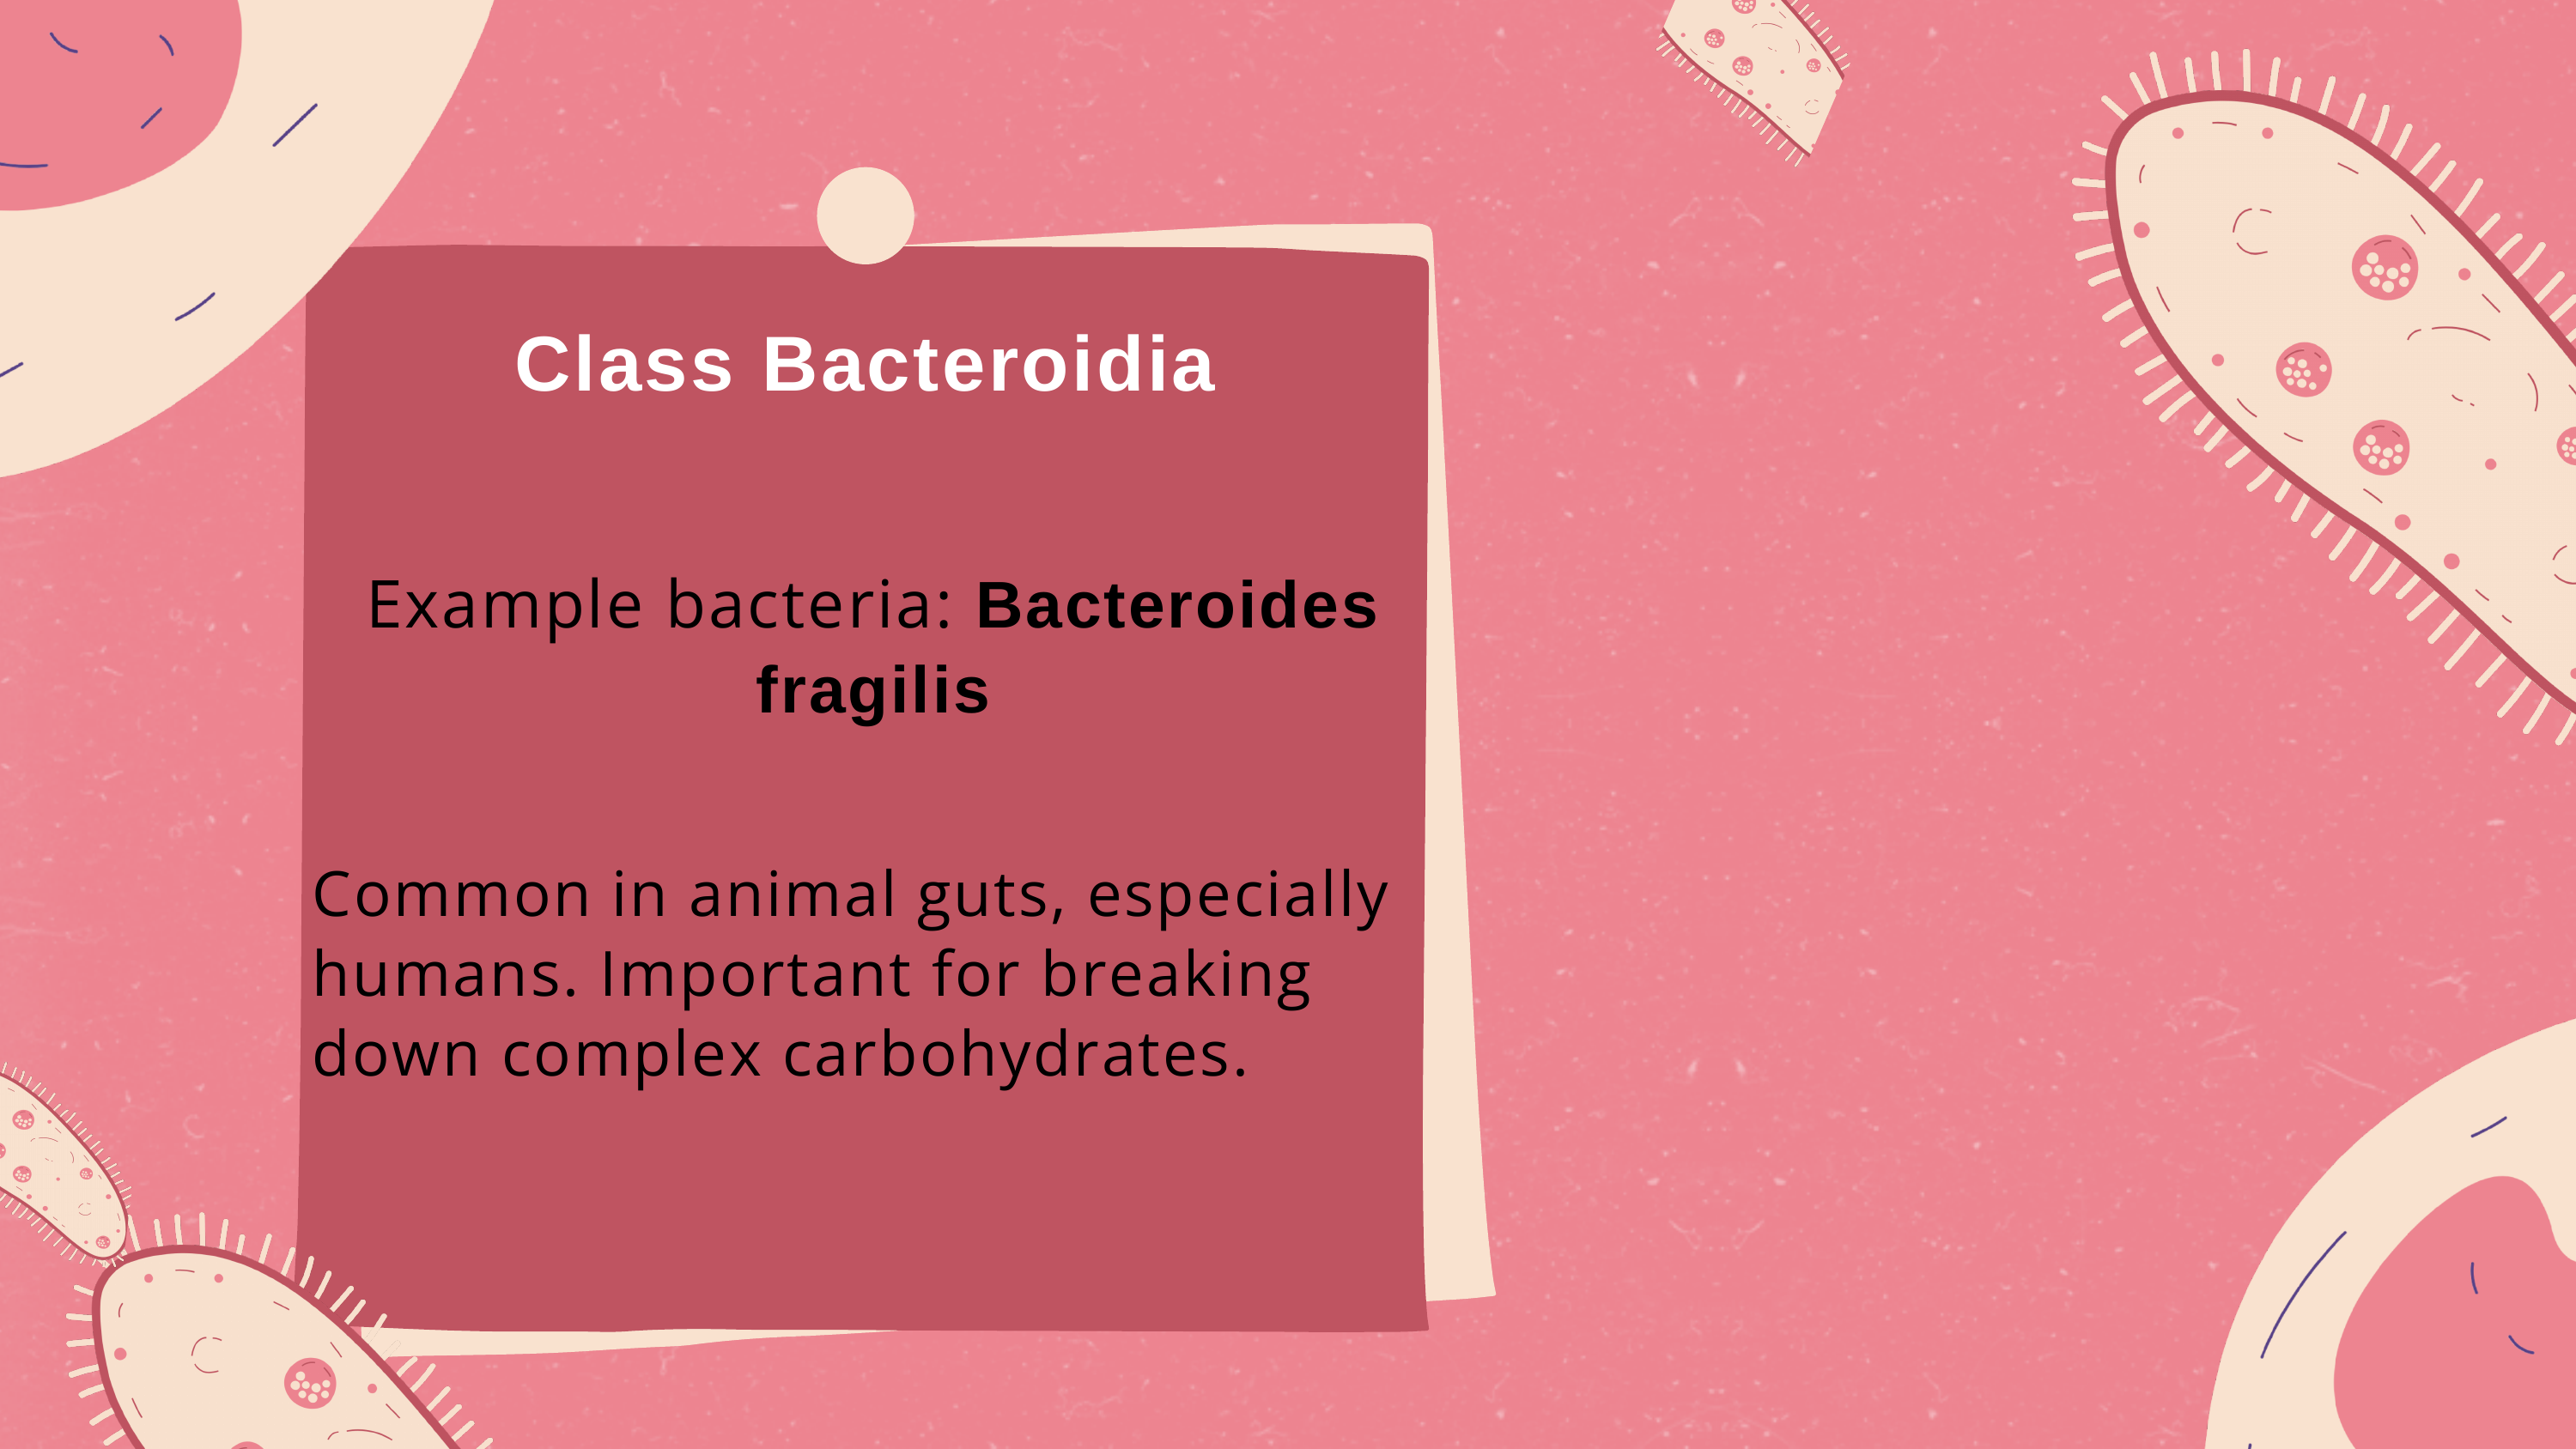

Class Bacteroidia
Example bacteria: Bacteroides fragilis

Common in animal guts, especially humans. Important for breaking down complex carbohydrates.